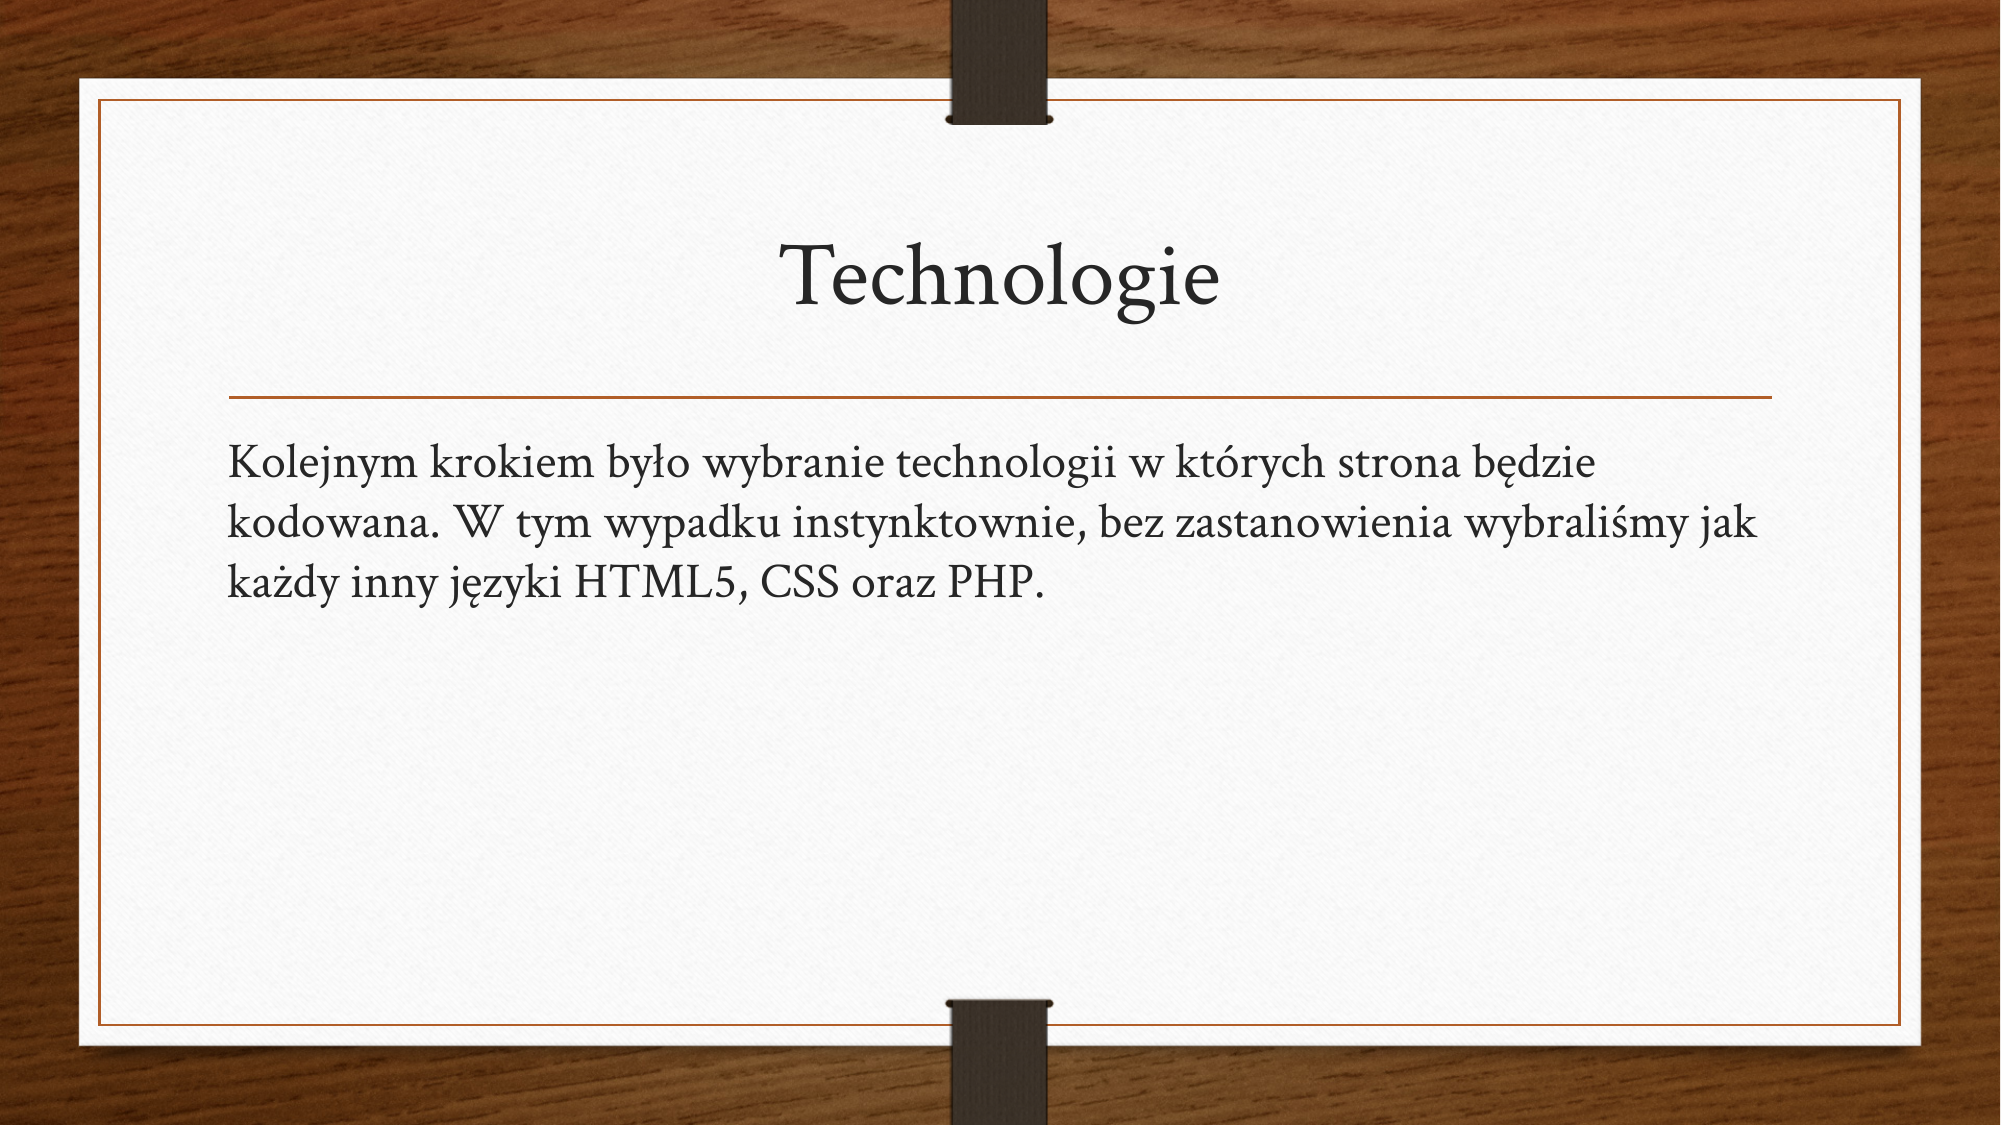

# Technologie
Kolejnym krokiem było wybranie technologii w których strona będzie kodowana. W tym wypadku instynktownie, bez zastanowienia wybraliśmy jak każdy inny języki HTML5, CSS oraz PHP.